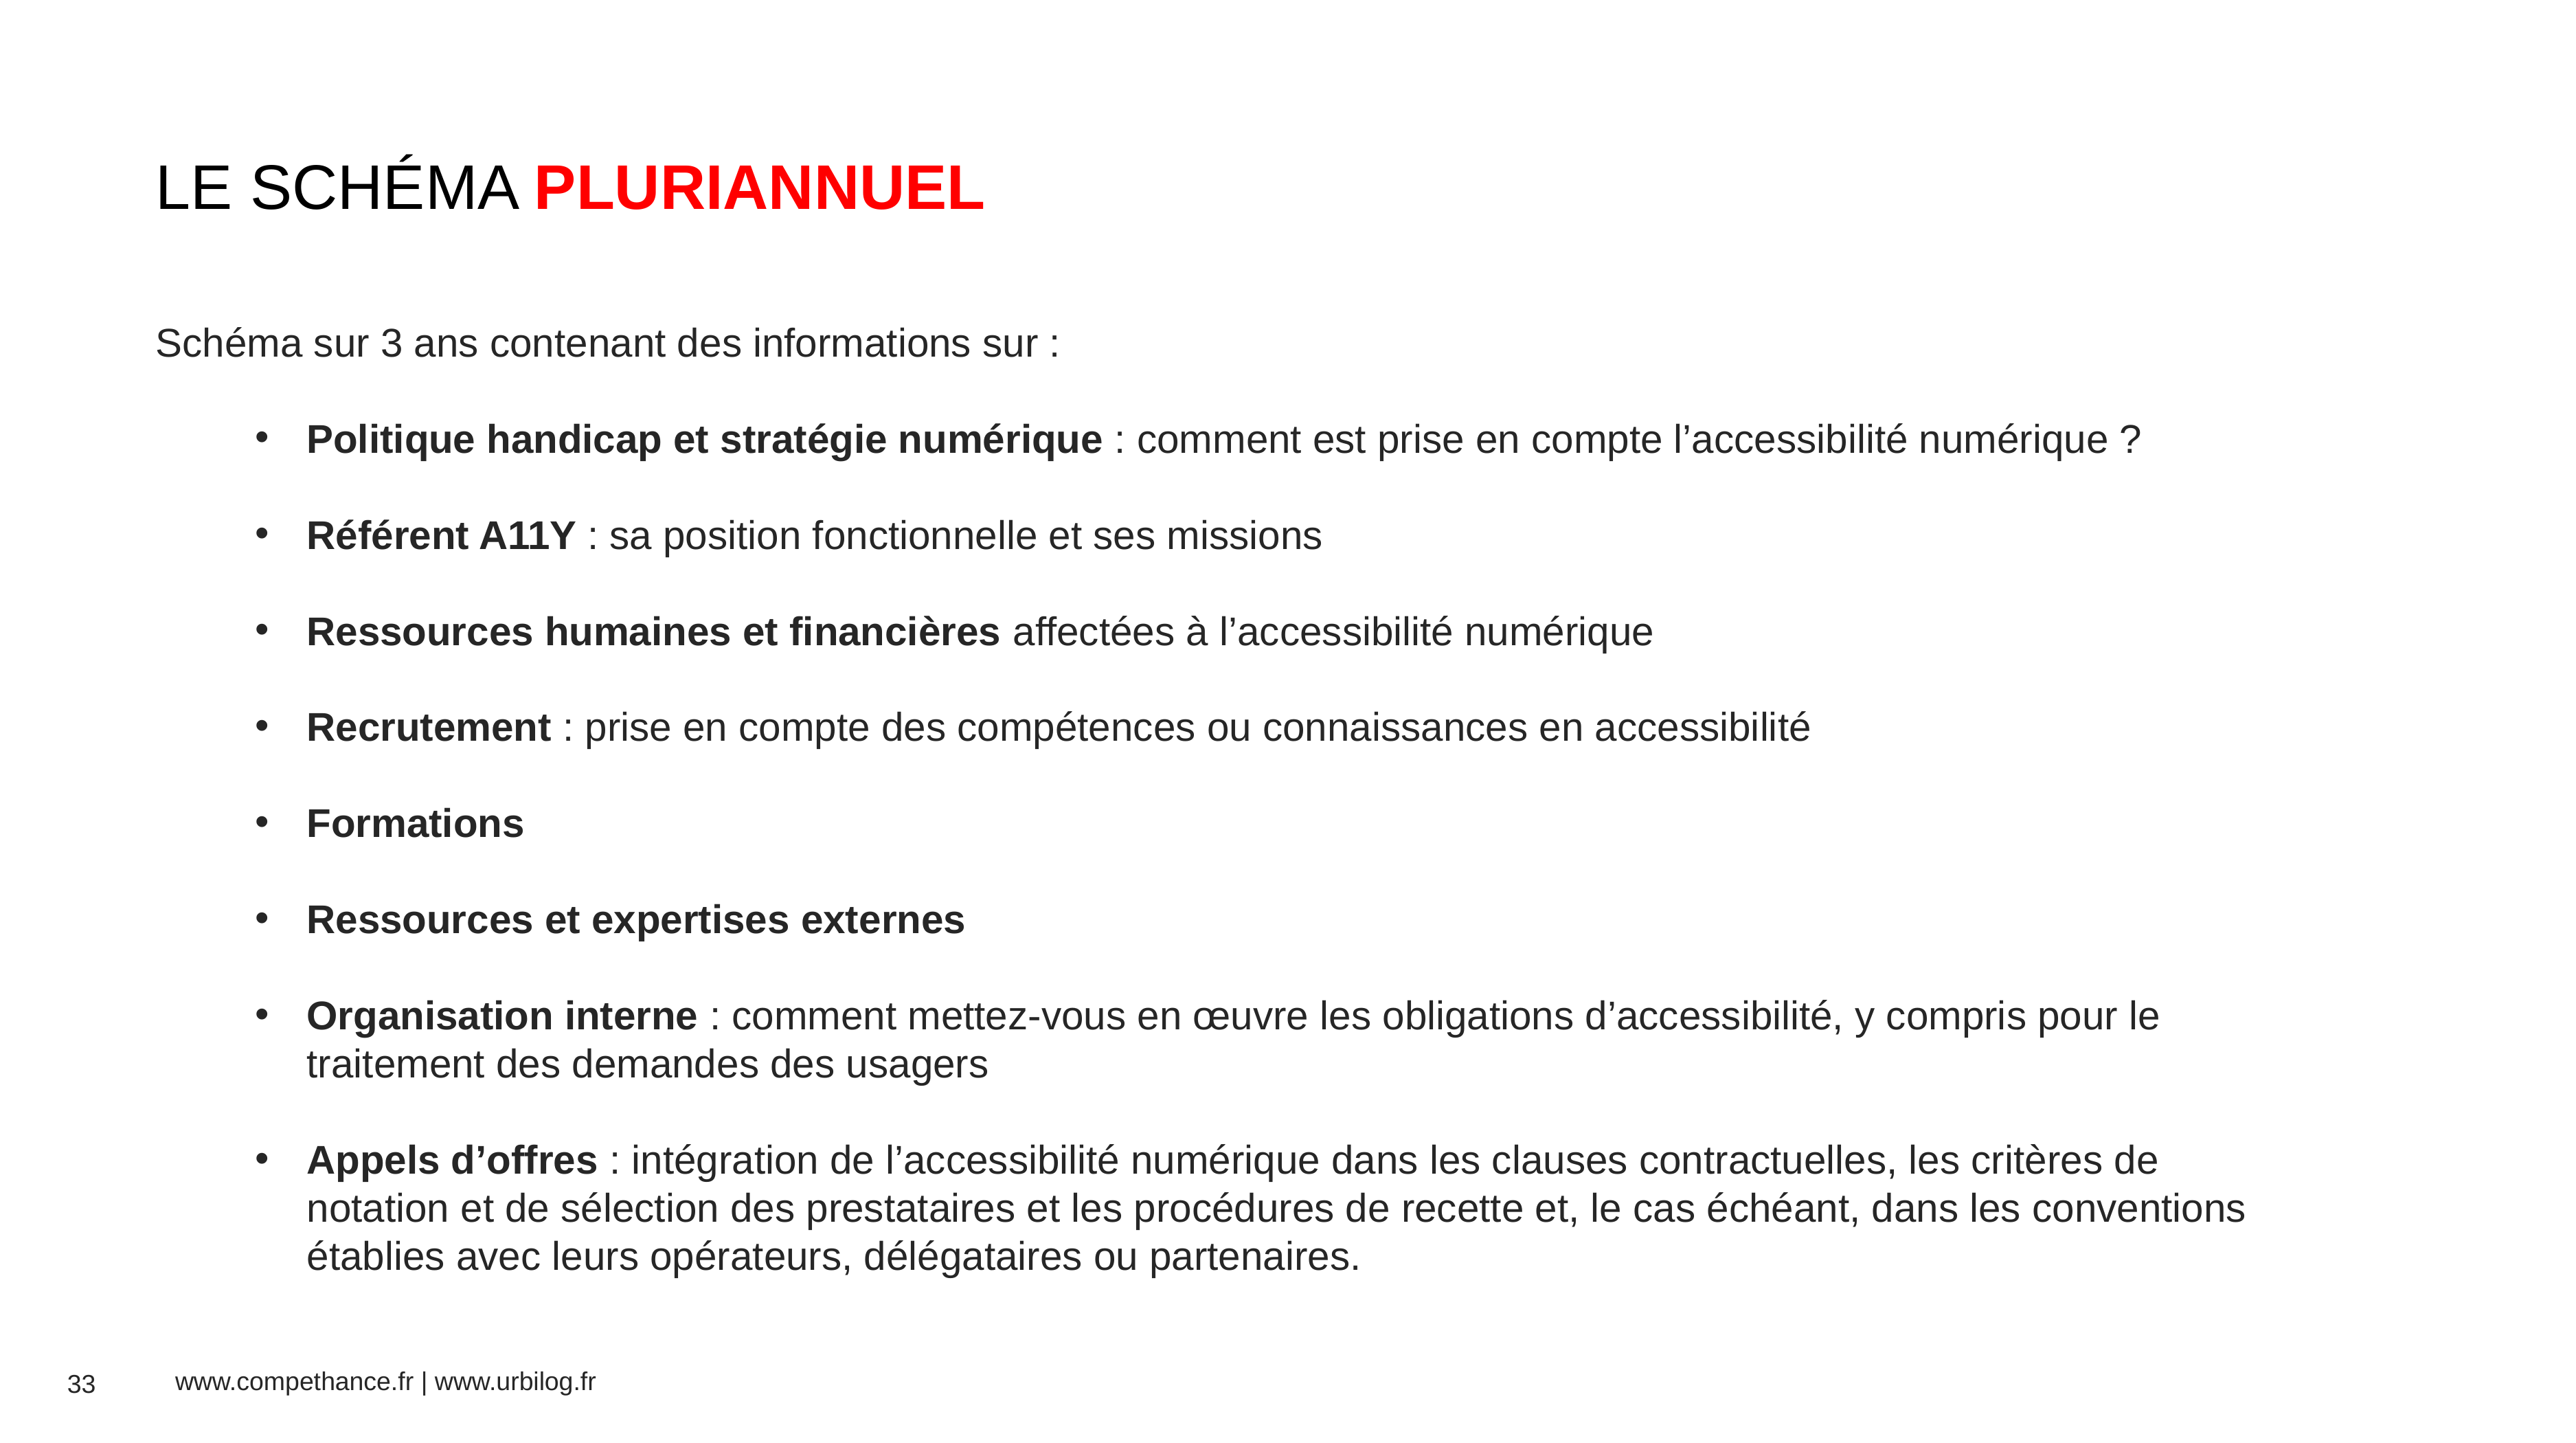

# LE SCHÉMA PLURIANNUEL
Schéma sur 3 ans contenant des informations sur :

Politique handicap et stratégie numérique : comment est prise en compte l’accessibilité numérique ?

Référent A11Y : sa position fonctionnelle et ses missions

Ressources humaines et financières affectées à l’accessibilité numérique

Recrutement : prise en compte des compétences ou connaissances en accessibilité

Formations

Ressources et expertises externes

Organisation interne : comment mettez-vous en œuvre les obligations d’accessibilité, y compris pour le traitement des demandes des usagers

Appels d’offres : intégration de l’accessibilité numérique dans les clauses contractuelles, les critères de notation et de sélection des prestataires et les procédures de recette et, le cas échéant, dans les conventions établies avec leurs opérateurs, délégataires ou partenaires.